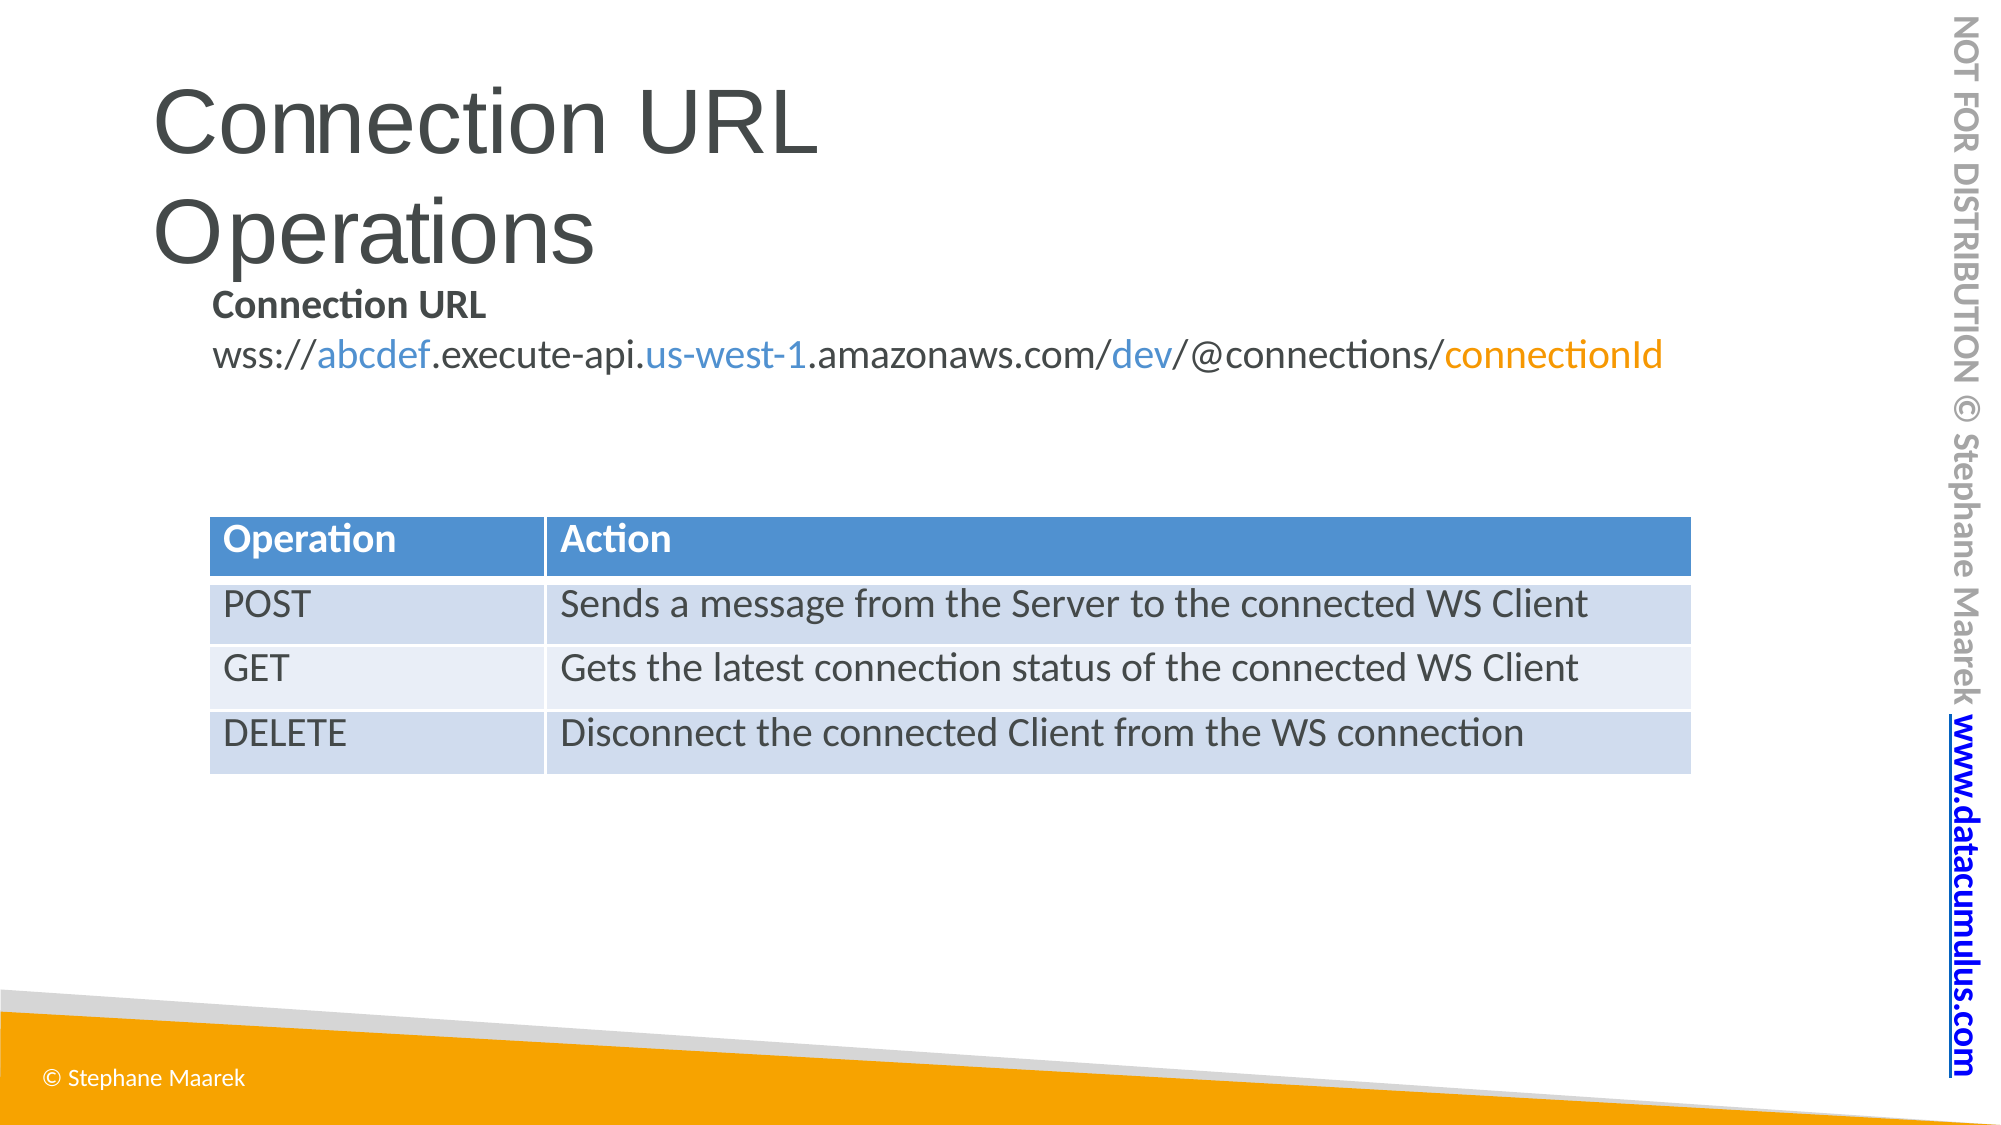

NOT FOR DISTRIBUTION © Stephane Maarek www.datacumulus.com
# Connection URL Operations
Connection URL
wss://abcdef.execute-api.us-west-1.amazonaws.com/dev/@connections/connectionId
| Operation | Action |
| --- | --- |
| POST | Sends a message from the Server to the connected WS Client |
| GET | Gets the latest connection status of the connected WS Client |
| DELETE | Disconnect the connected Client from the WS connection |
© Stephane Maarek